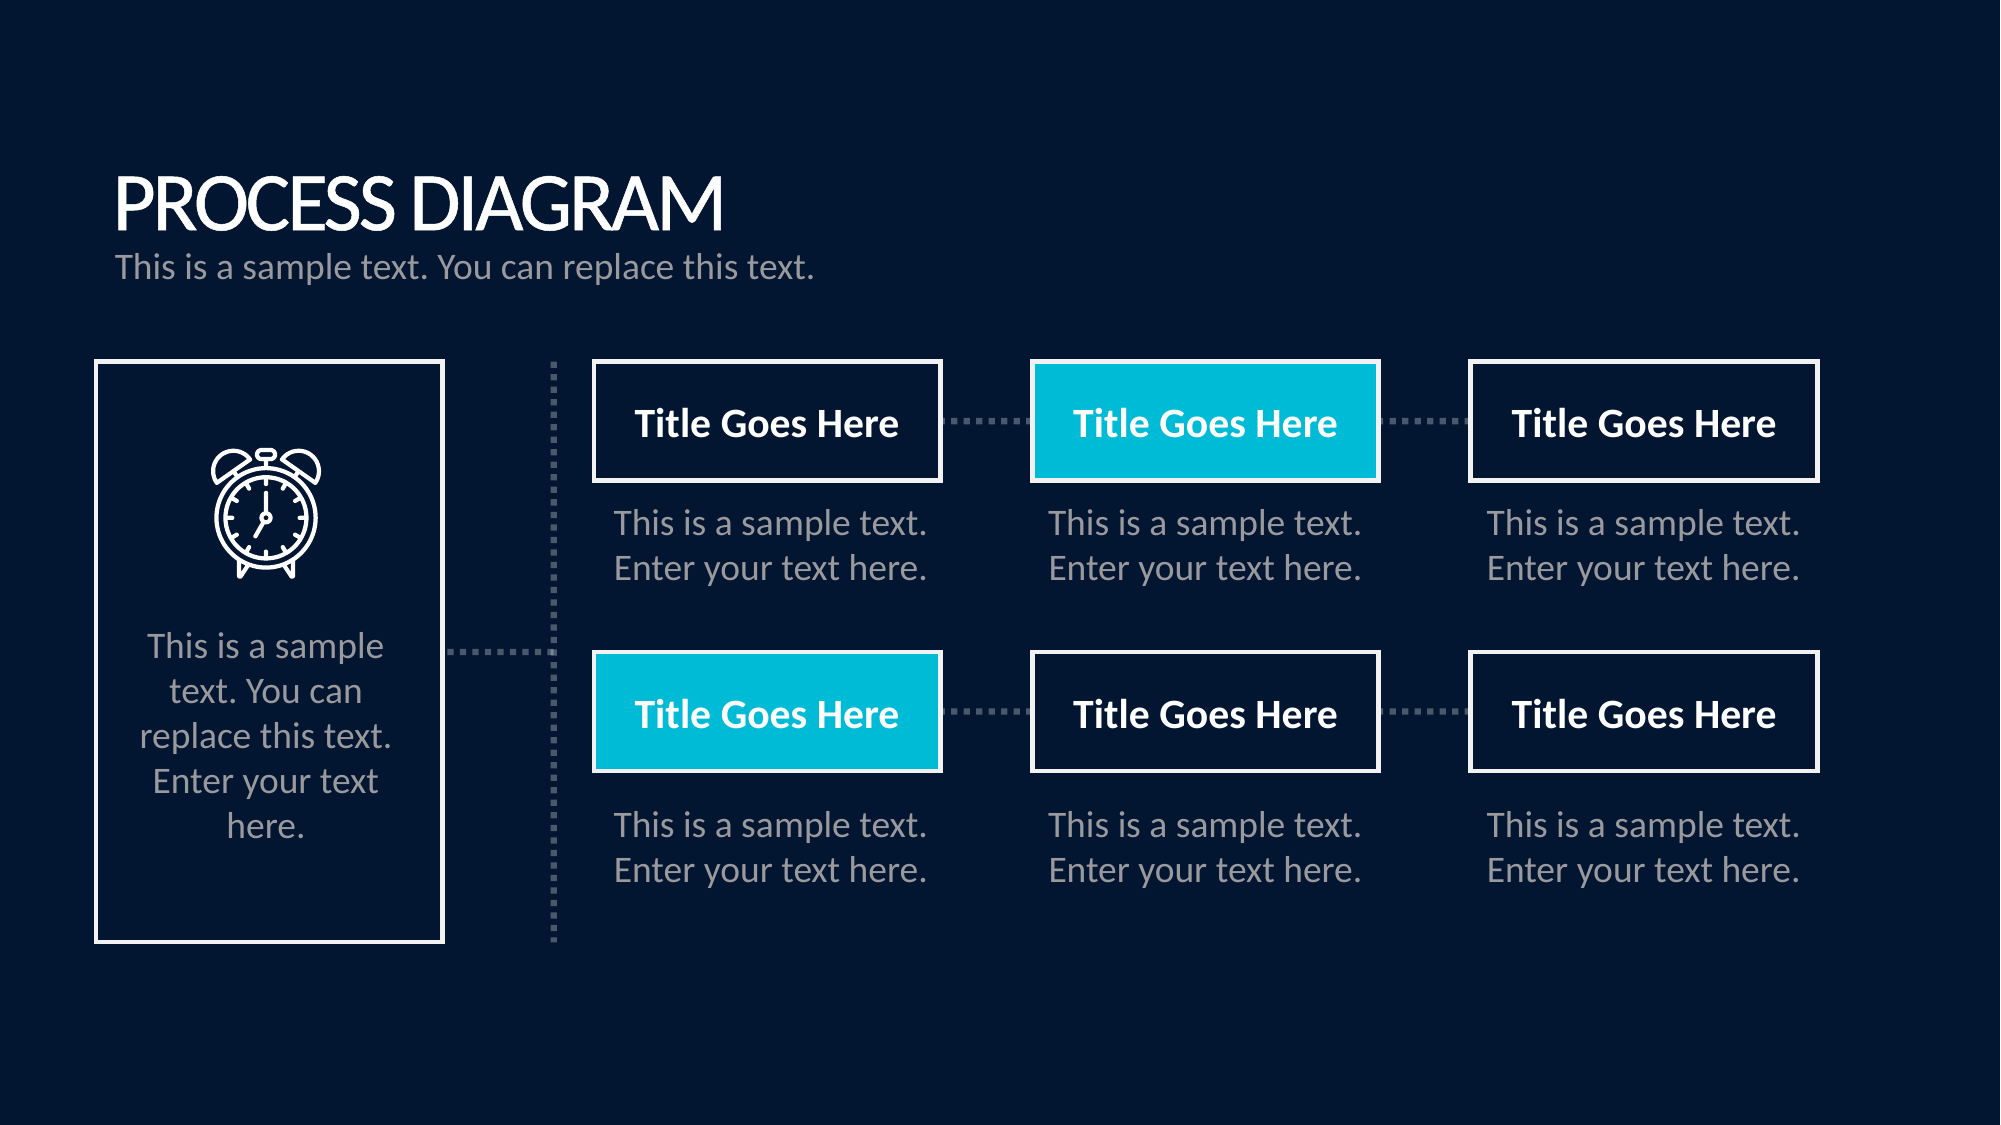

Process Diagram
This is a sample text. You can replace this text.
Title Goes Here
Title Goes Here

Title Goes Here

This is a sample text. You can replace this text. Enter your text here.
This is a sample text. Enter your text here.
This is a sample text. Enter your text here.
This is a sample text. Enter your text here.
Title Goes Here
Title Goes Here
Title Goes Here
This is a sample text. Enter your text here.
This is a sample text. Enter your text here.
This is a sample text. Enter your text here.